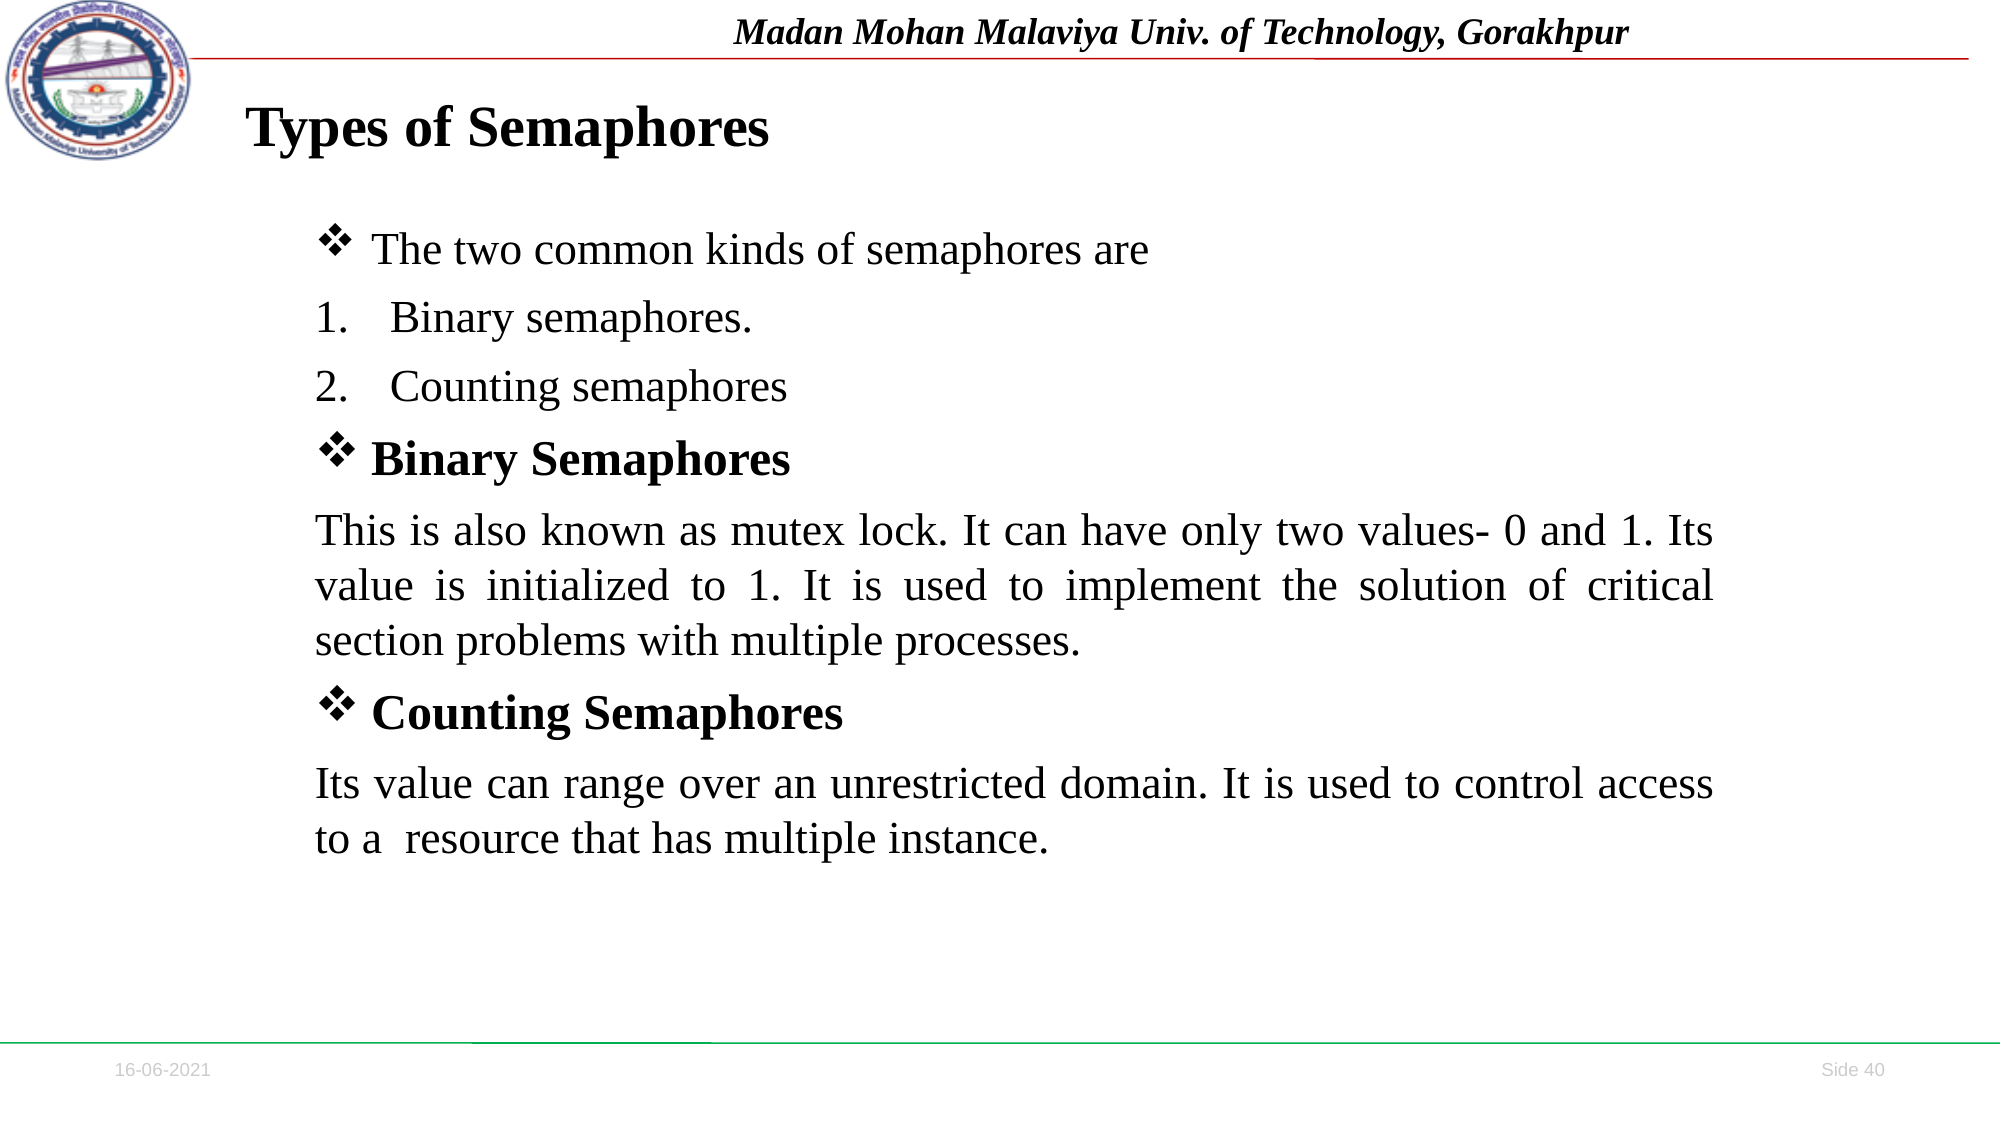

# Types of Semaphores
The two common kinds of semaphores are
Binary semaphores.
Counting semaphores
Binary Semaphores
This is also known as mutex lock. It can have only two values- 0 and 1. Its value is initialized to 1. It is used to implement the solution of critical section problems with multiple processes.
Counting Semaphores
Its value can range over an unrestricted domain. It is used to control access to a  resource that has multiple instance.